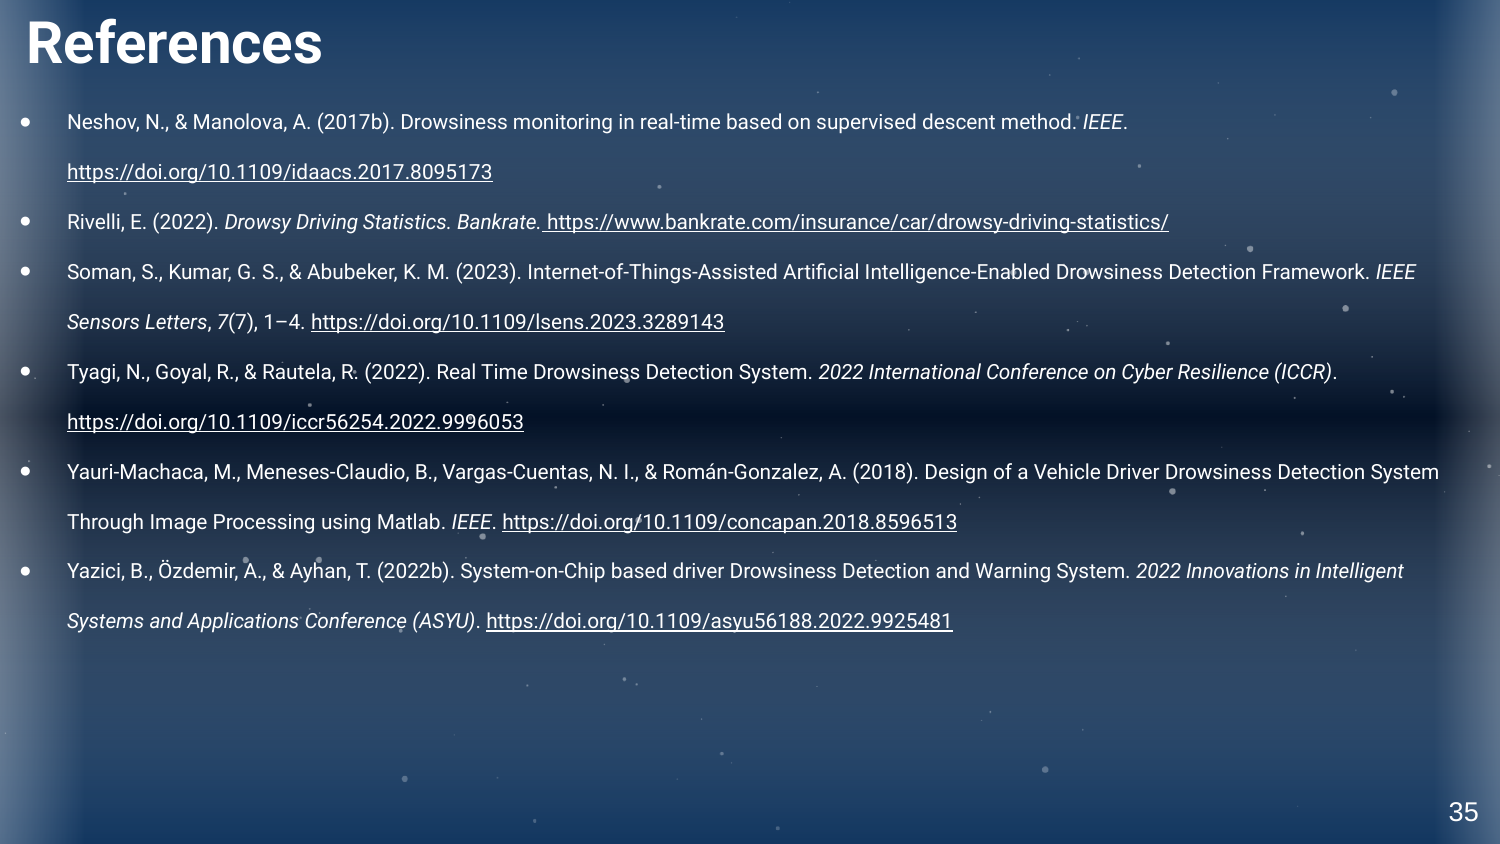

# References
Neshov, N., & Manolova, A. (2017b). Drowsiness monitoring in real-time based on supervised descent method. IEEE. https://doi.org/10.1109/idaacs.2017.8095173
Rivelli, E. (2022). Drowsy Driving Statistics. Bankrate. https://www.bankrate.com/insurance/car/drowsy-driving-statistics/
Soman, S., Kumar, G. S., & Abubeker, K. M. (2023). Internet-of-Things-Assisted Artificial Intelligence-Enabled Drowsiness Detection Framework. IEEE Sensors Letters, 7(7), 1–4. https://doi.org/10.1109/lsens.2023.3289143
Tyagi, N., Goyal, R., & Rautela, R. (2022). Real Time Drowsiness Detection System. 2022 International Conference on Cyber Resilience (ICCR). https://doi.org/10.1109/iccr56254.2022.9996053
Yauri-Machaca, M., Meneses-Claudio, B., Vargas-Cuentas, N. I., & Román-Gonzalez, A. (2018). Design of a Vehicle Driver Drowsiness Detection System Through Image Processing using Matlab. IEEE. https://doi.org/10.1109/concapan.2018.8596513
Yazici, B., Özdemir, A., & Ayhan, T. (2022b). System-on-Chip based driver Drowsiness Detection and Warning System. 2022 Innovations in Intelligent Systems and Applications Conference (ASYU). https://doi.org/10.1109/asyu56188.2022.9925481
35